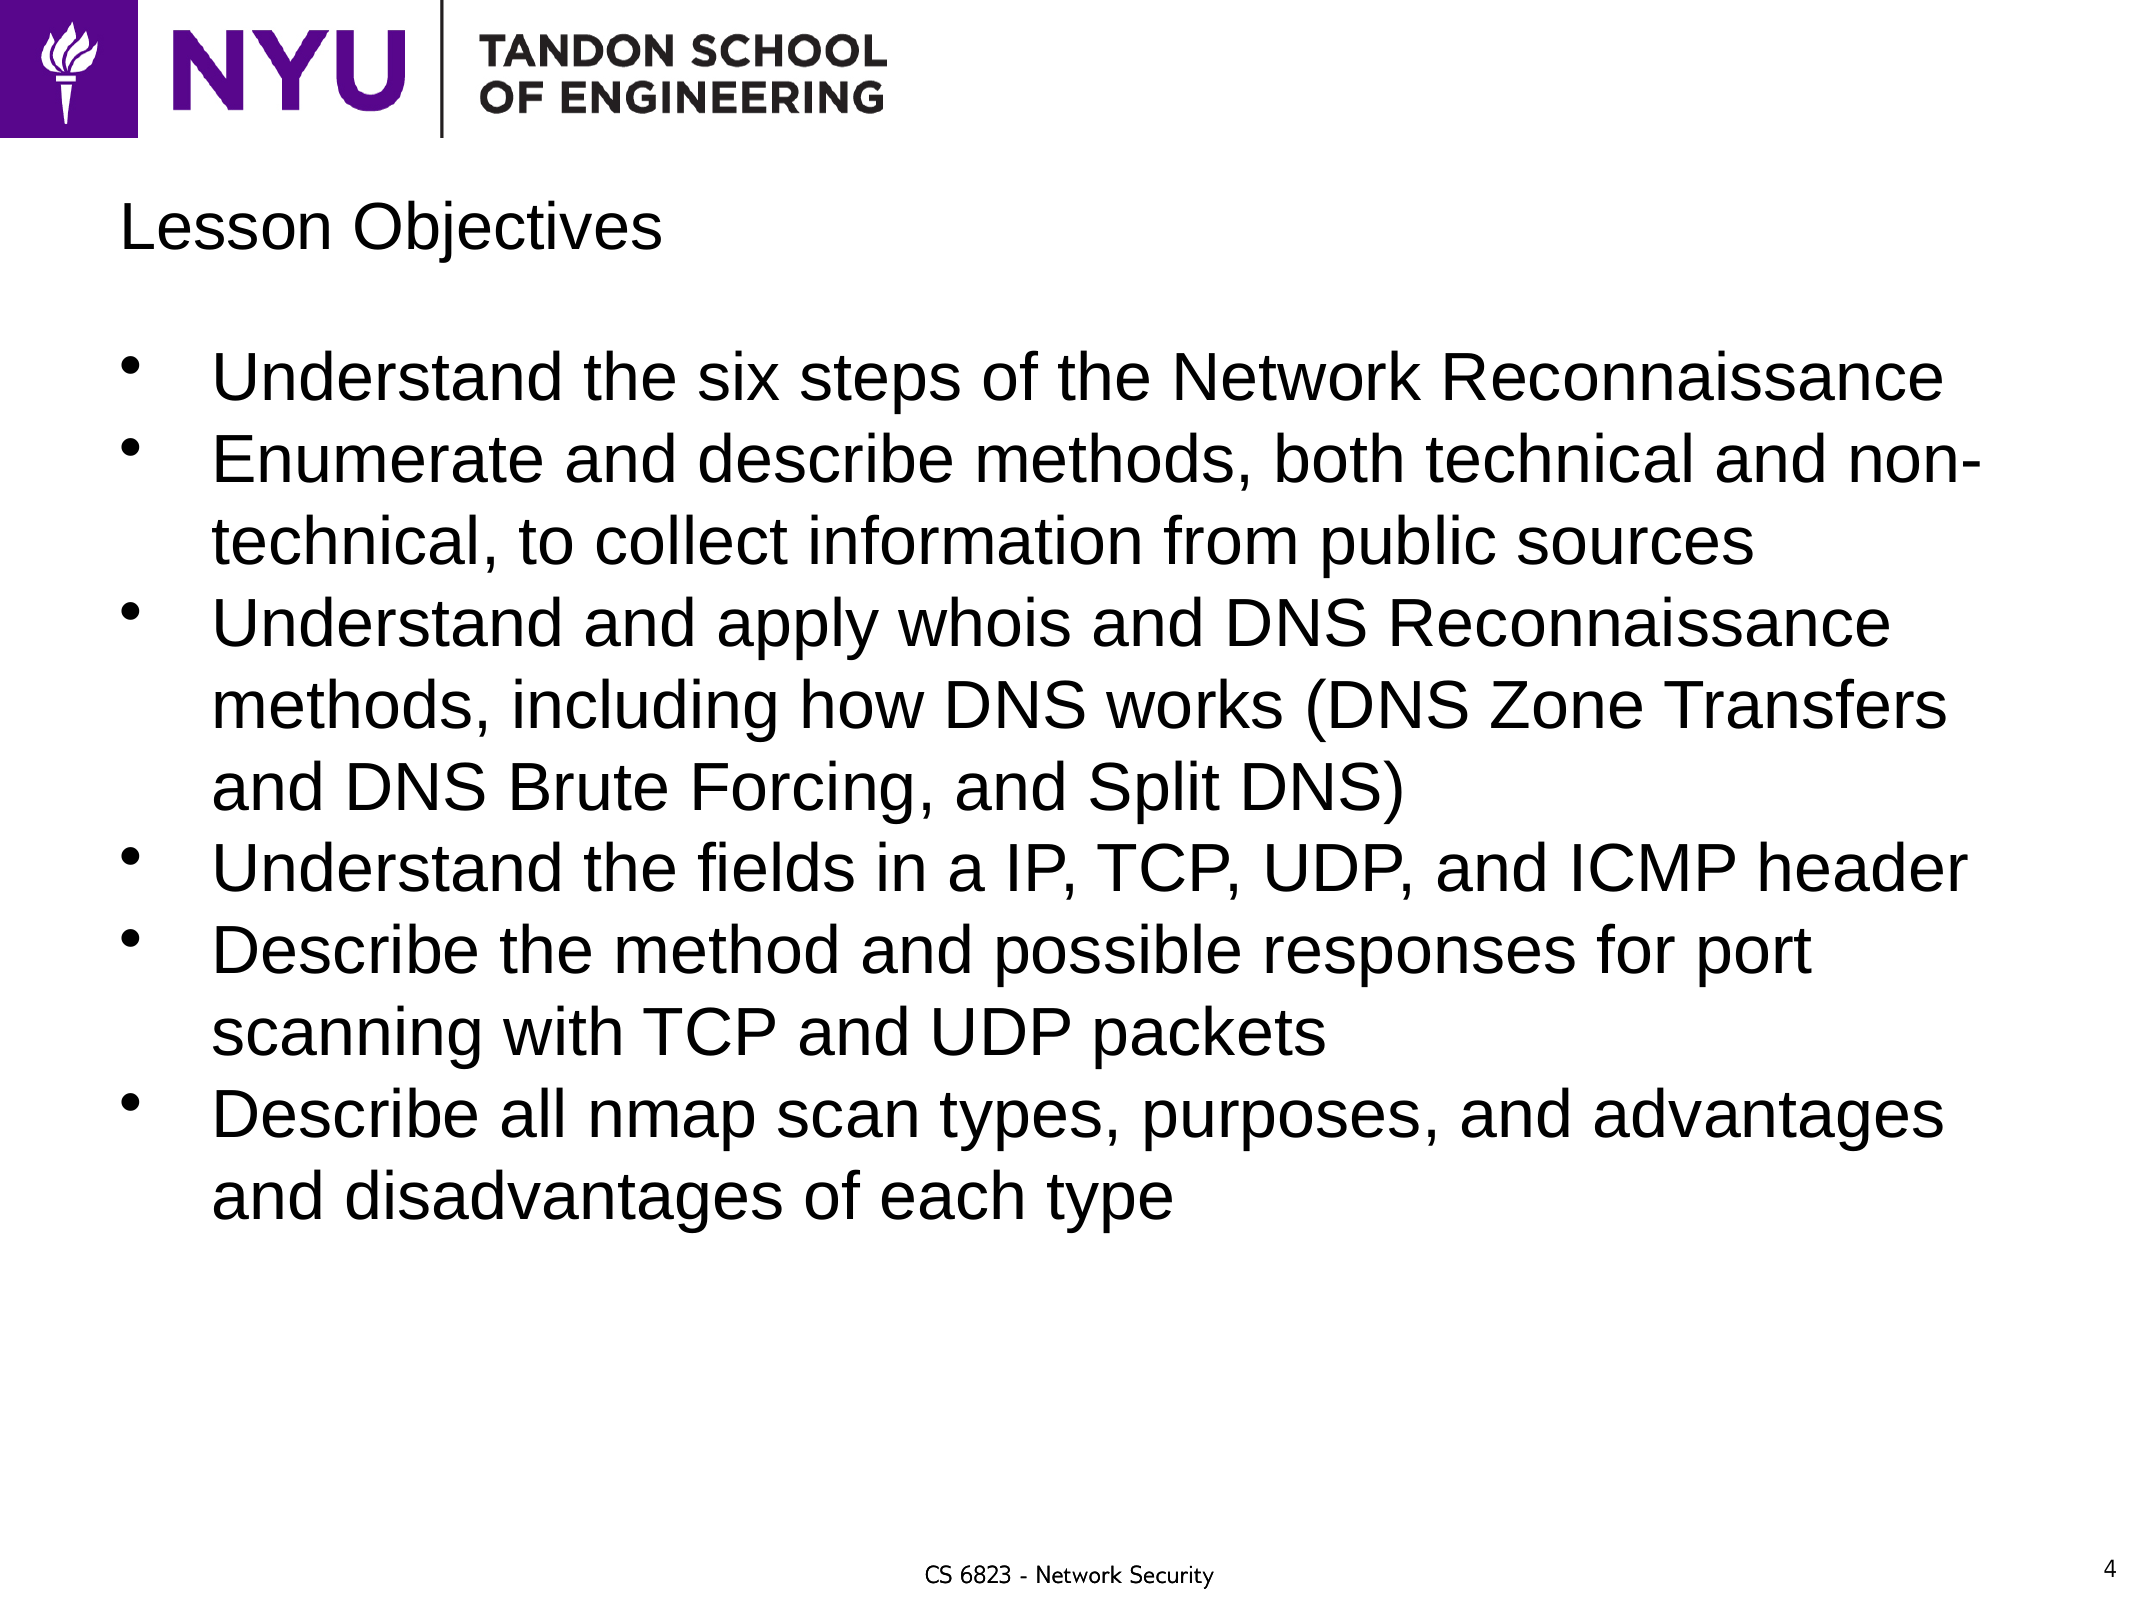

# Lesson Objectives
Understand the six steps of the Network Reconnaissance
Enumerate and describe methods, both technical and non-technical, to collect information from public sources
Understand and apply whois and DNS Reconnaissance methods, including how DNS works (DNS Zone Transfers and DNS Brute Forcing, and Split DNS)
Understand the fields in a IP, TCP, UDP, and ICMP header
Describe the method and possible responses for port scanning with TCP and UDP packets
Describe all nmap scan types, purposes, and advantages and disadvantages of each type
4
CS 6823 - Network Security